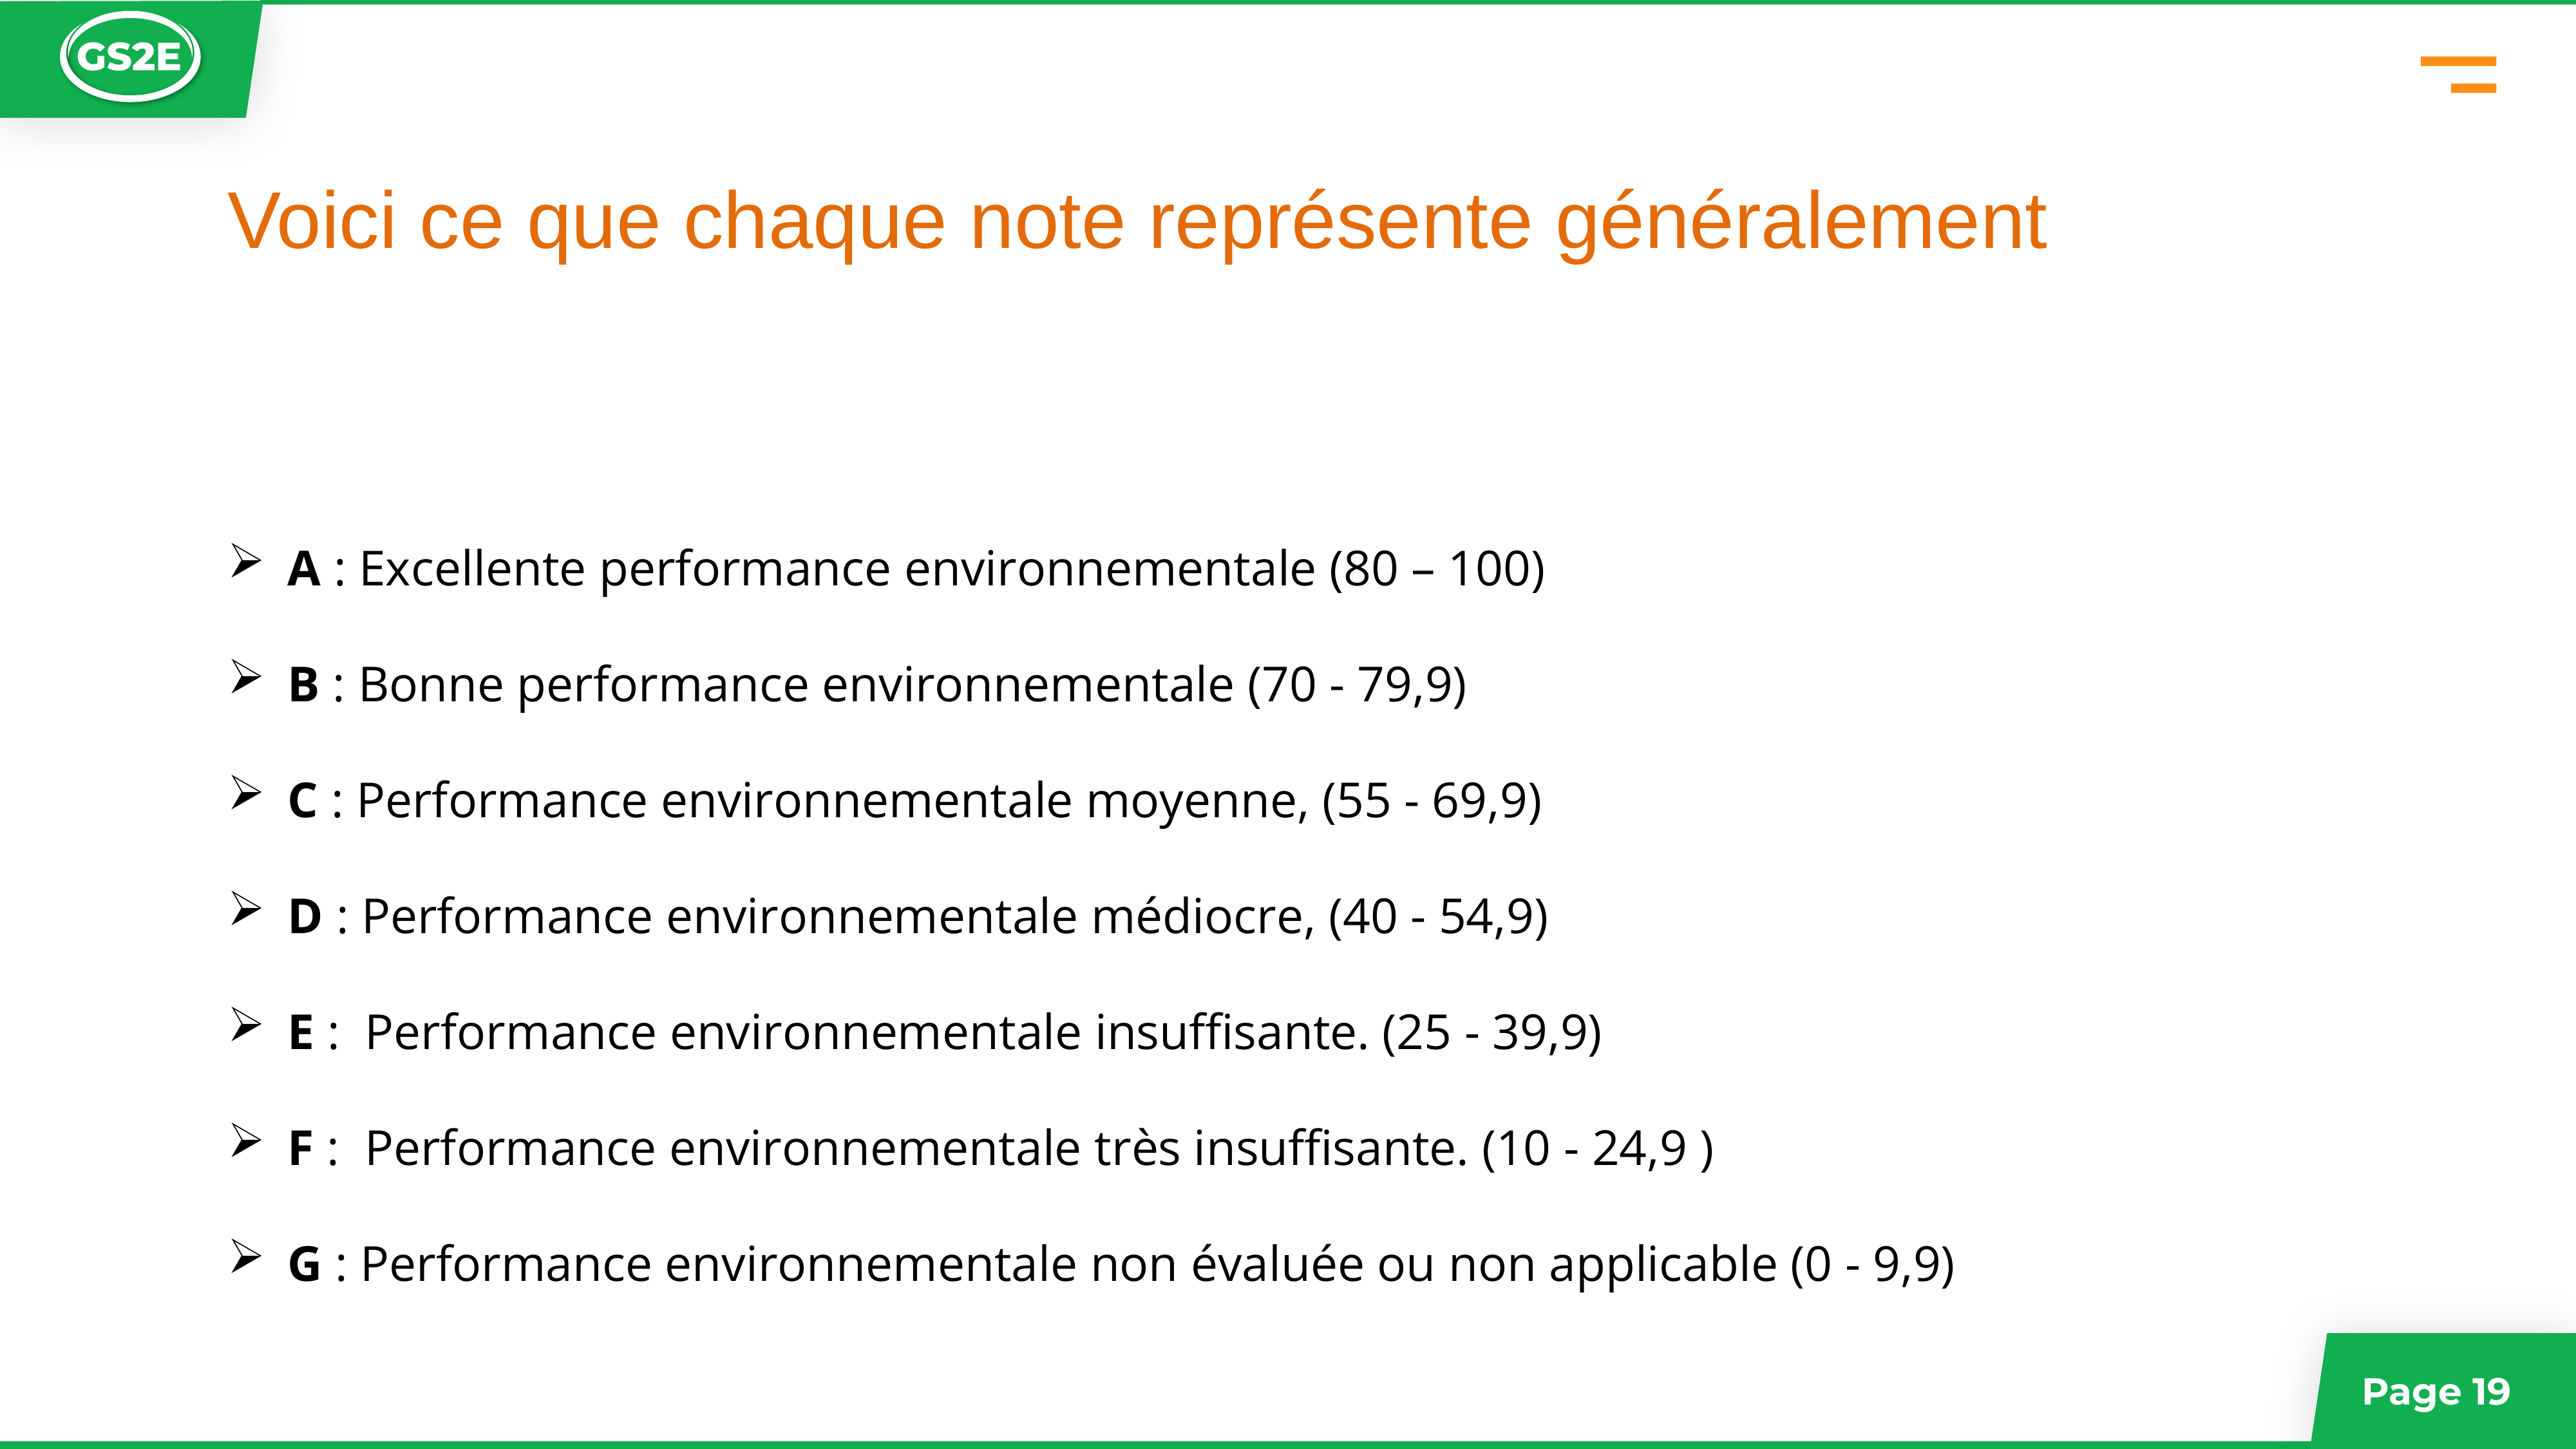

Voici ce que chaque note représente généralement

A : Excellente performance environnementale (80 – 100)

B : Bonne performance environnementale (70 - 79,9)

C : Performance environnementale moyenne, (55 - 69,9)

D : Performance environnementale médiocre, (40 - 54,9)

E :  Performance environnementale insuffisante. (25 - 39,9)

F :  Performance environnementale très insuffisante. (10 - 24,9 )

G : Performance environnementale non évaluée ou non applicable (0 - 9,9)